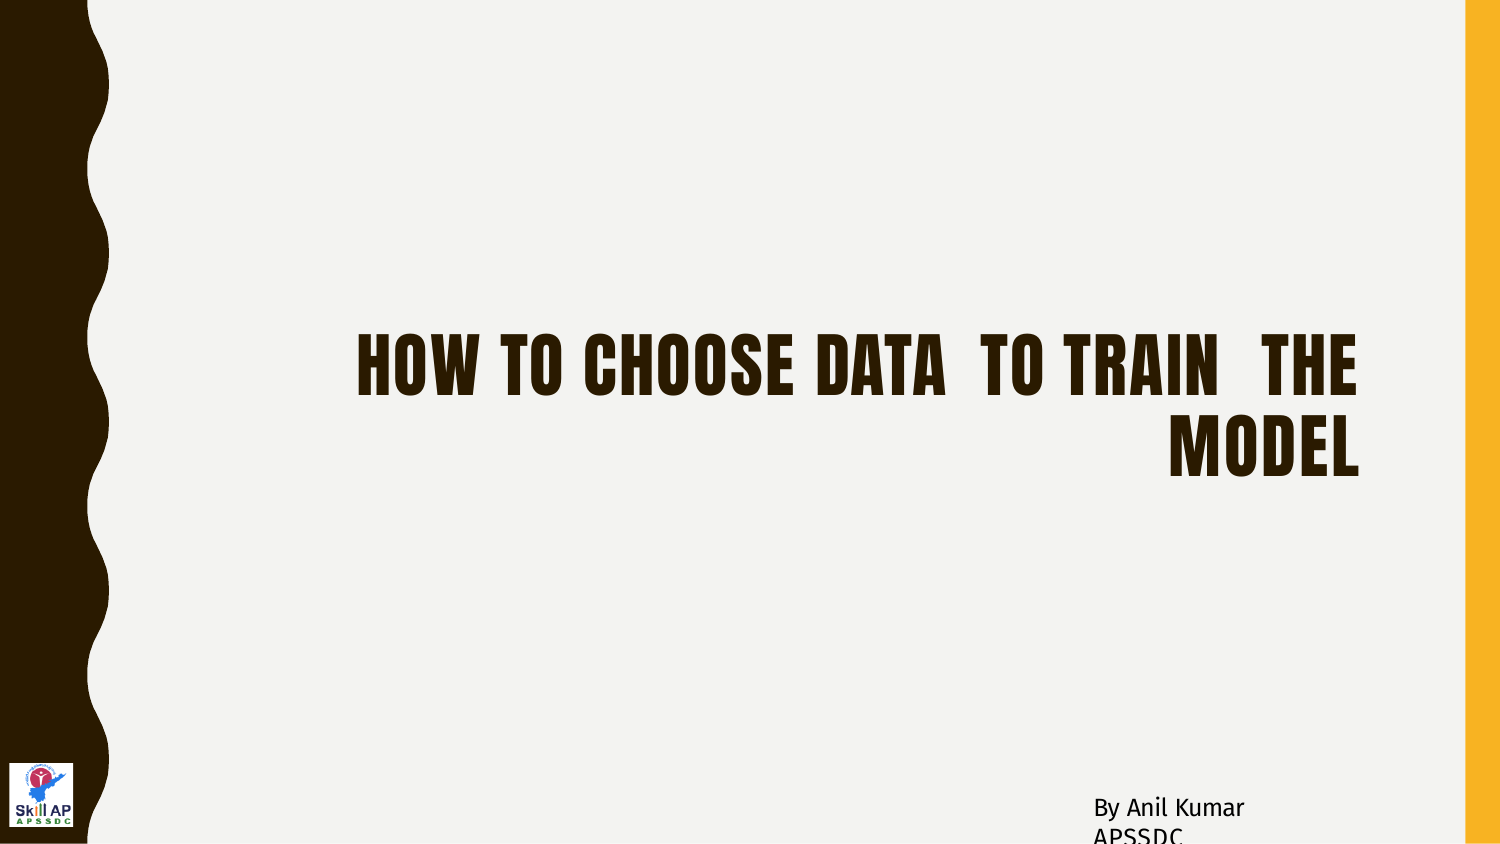

# HOW TO CHOOSE DATA  TO TRAIN  THE
MODEL

By Anil Kumar APSSDC
32